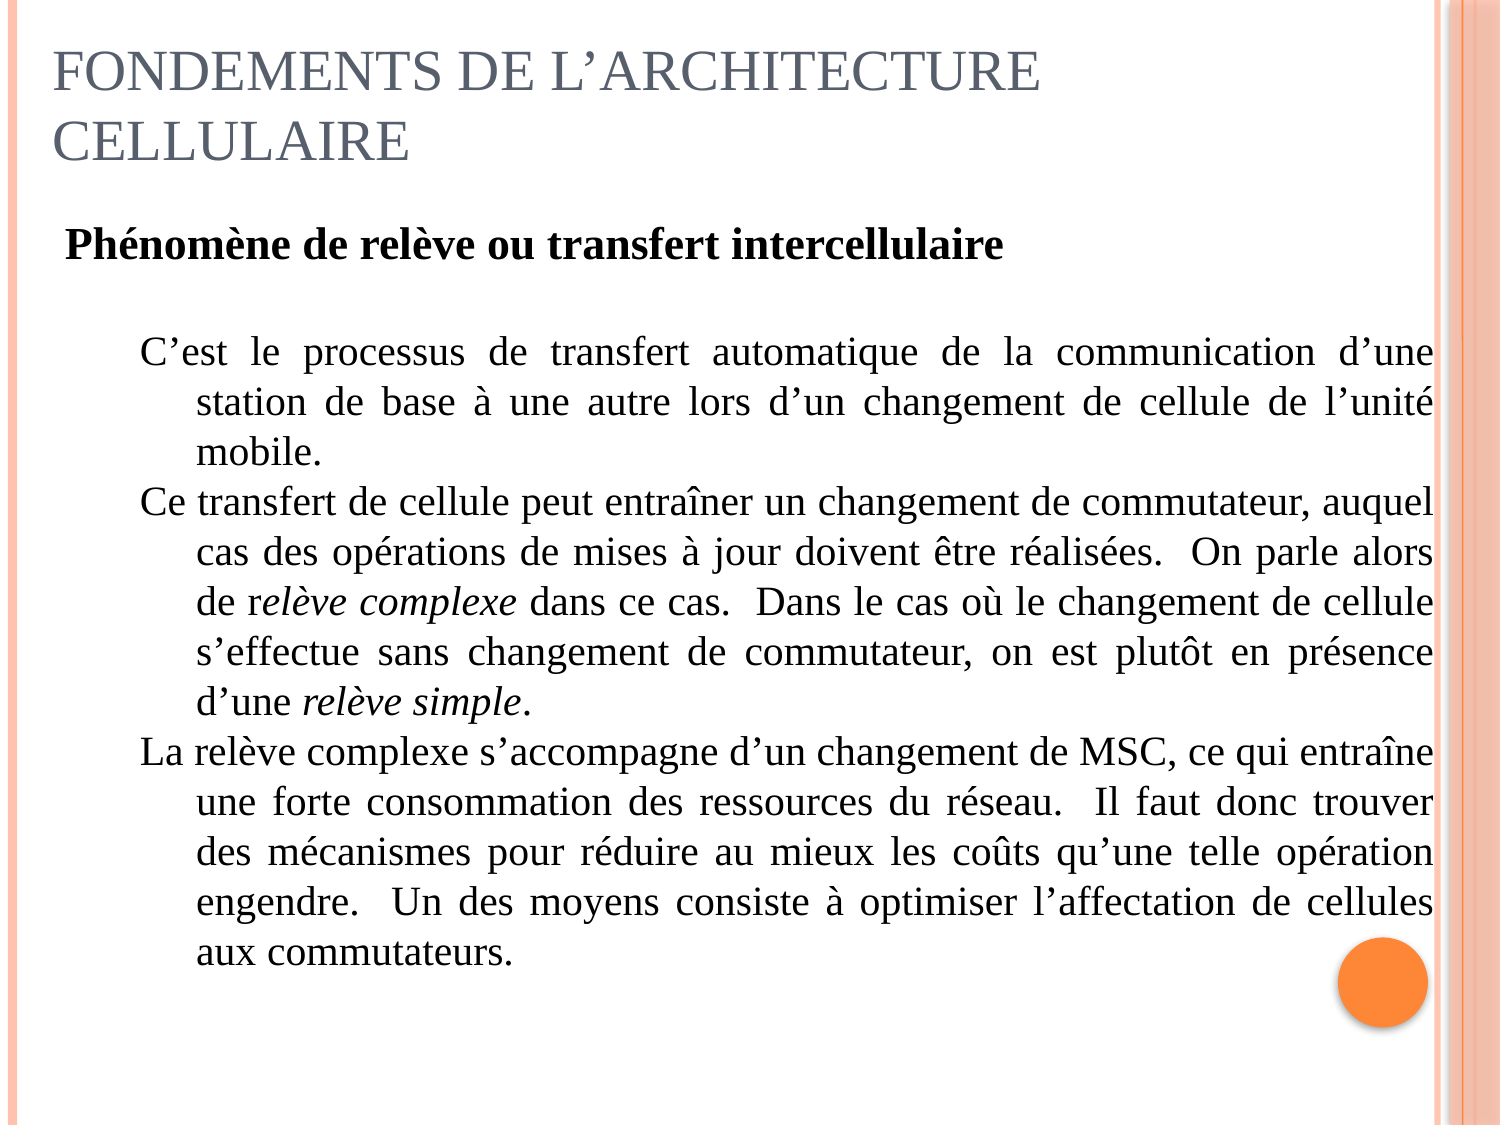

# Fondements de l’architecture cellulaire
Phénomène de relève ou transfert intercellulaire

C’est le processus de transfert automatique de la communication d’une station de base à une autre lors d’un changement de cellule de l’unité mobile.
Ce transfert de cellule peut entraîner un changement de commutateur, auquel cas des opérations de mises à jour doivent être réalisées.  On parle alors de relève complexe dans ce cas.  Dans le cas où le changement de cellule s’effectue sans changement de commutateur, on est plutôt en présence d’une relève simple.
La relève complexe s’accompagne d’un changement de MSC, ce qui entraîne une forte consommation des ressources du réseau.  Il faut donc trouver des mécanismes pour réduire au mieux les coûts qu’une telle opération engendre.  Un des moyens consiste à optimiser l’affectation de cellules aux commutateurs.
42